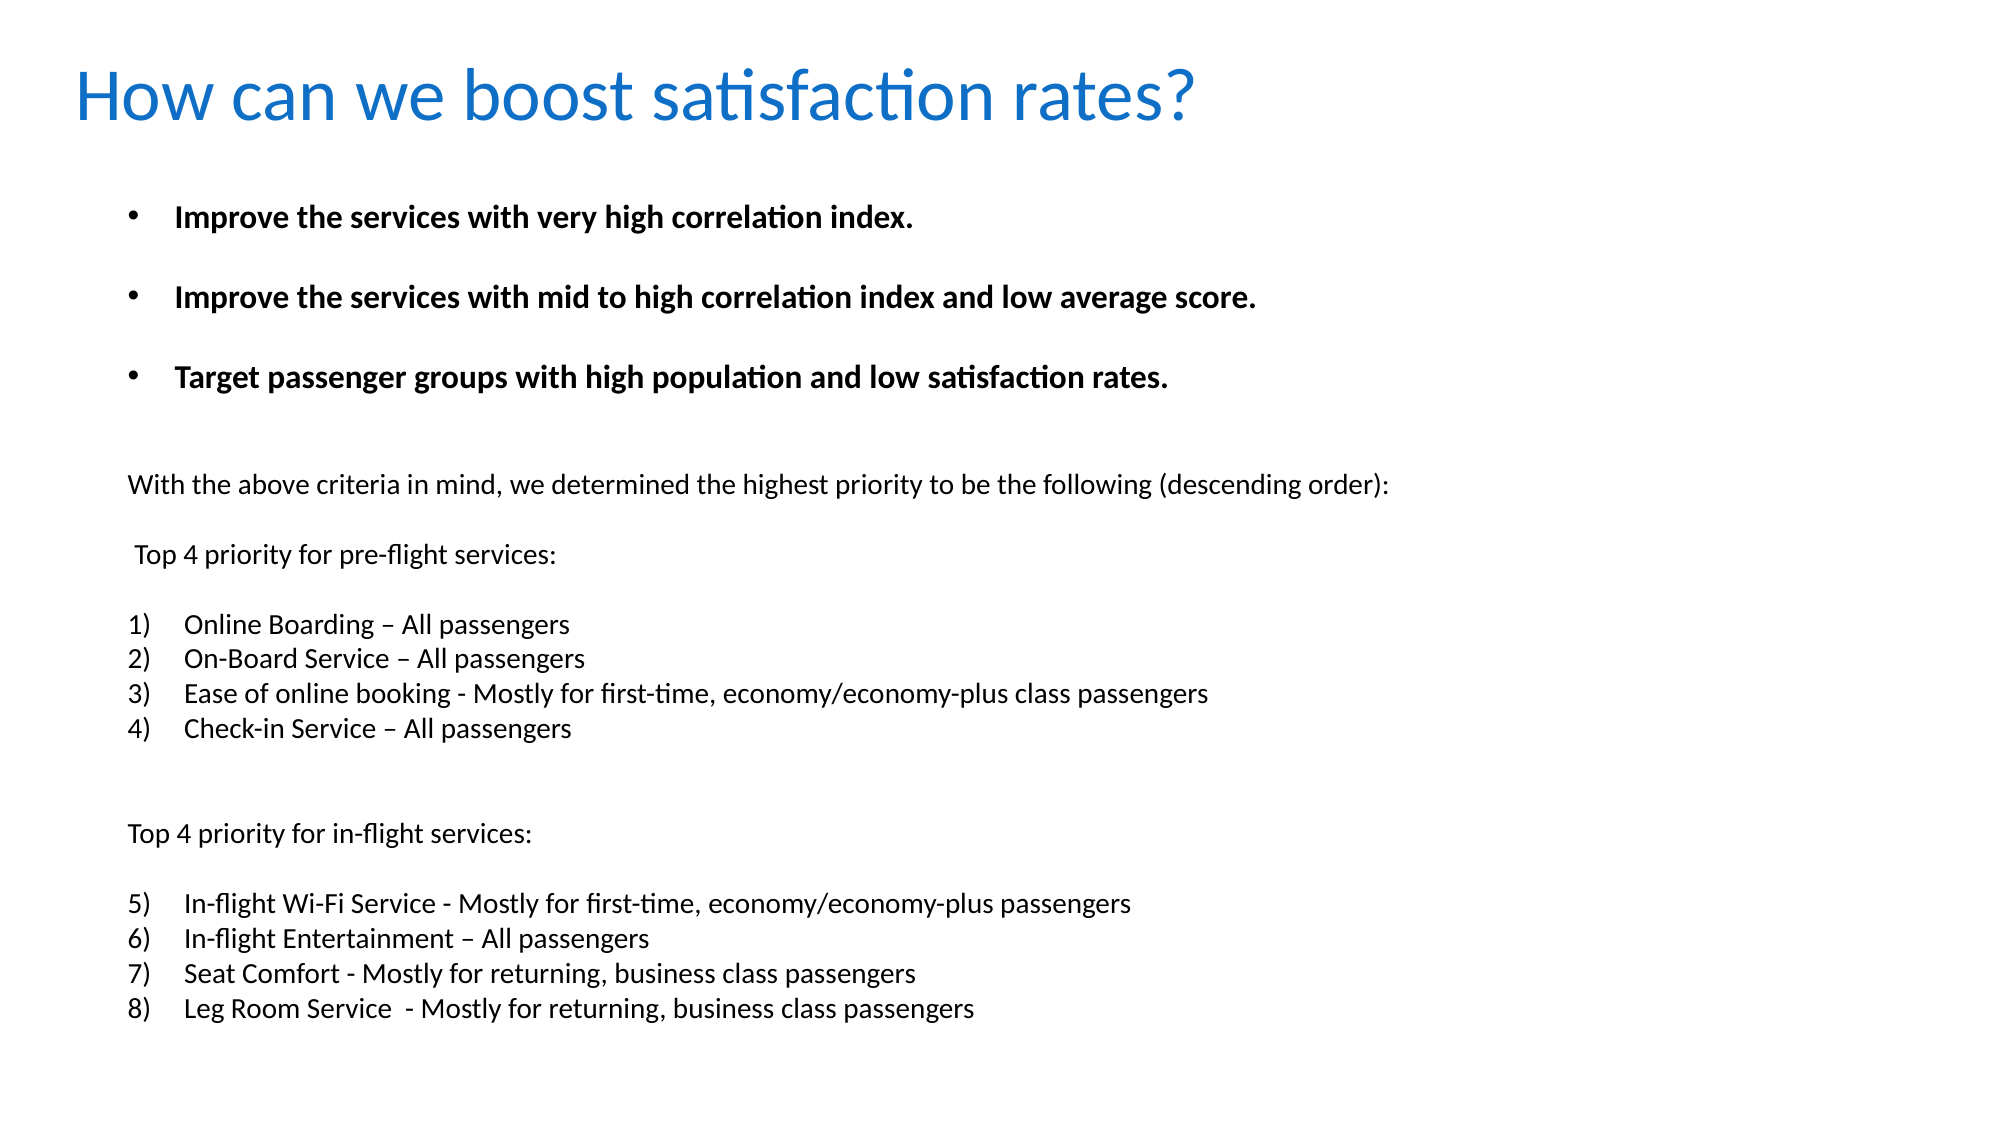

How can we boost satisfaction rates?
Improve the services with very high correlation index.

Improve the services with mid to high correlation index and low average score.

Target passenger groups with high population and low satisfaction rates.

With the above criteria in mind, we determined the highest priority to be the following (descending order):

 Top 4 priority for pre-flight services:

Online Boarding – All passengers
On-Board Service – All passengers
Ease of online booking - Mostly for first-time, economy/economy-plus class passengers
Check-in Service – All passengers

Top 4 priority for in-flight services:

In-flight Wi-Fi Service - Mostly for first-time, economy/economy-plus passengers
In-flight Entertainment – All passengers
Seat Comfort - Mostly for returning, business class passengers
Leg Room Service  - Mostly for returning, business class passengers